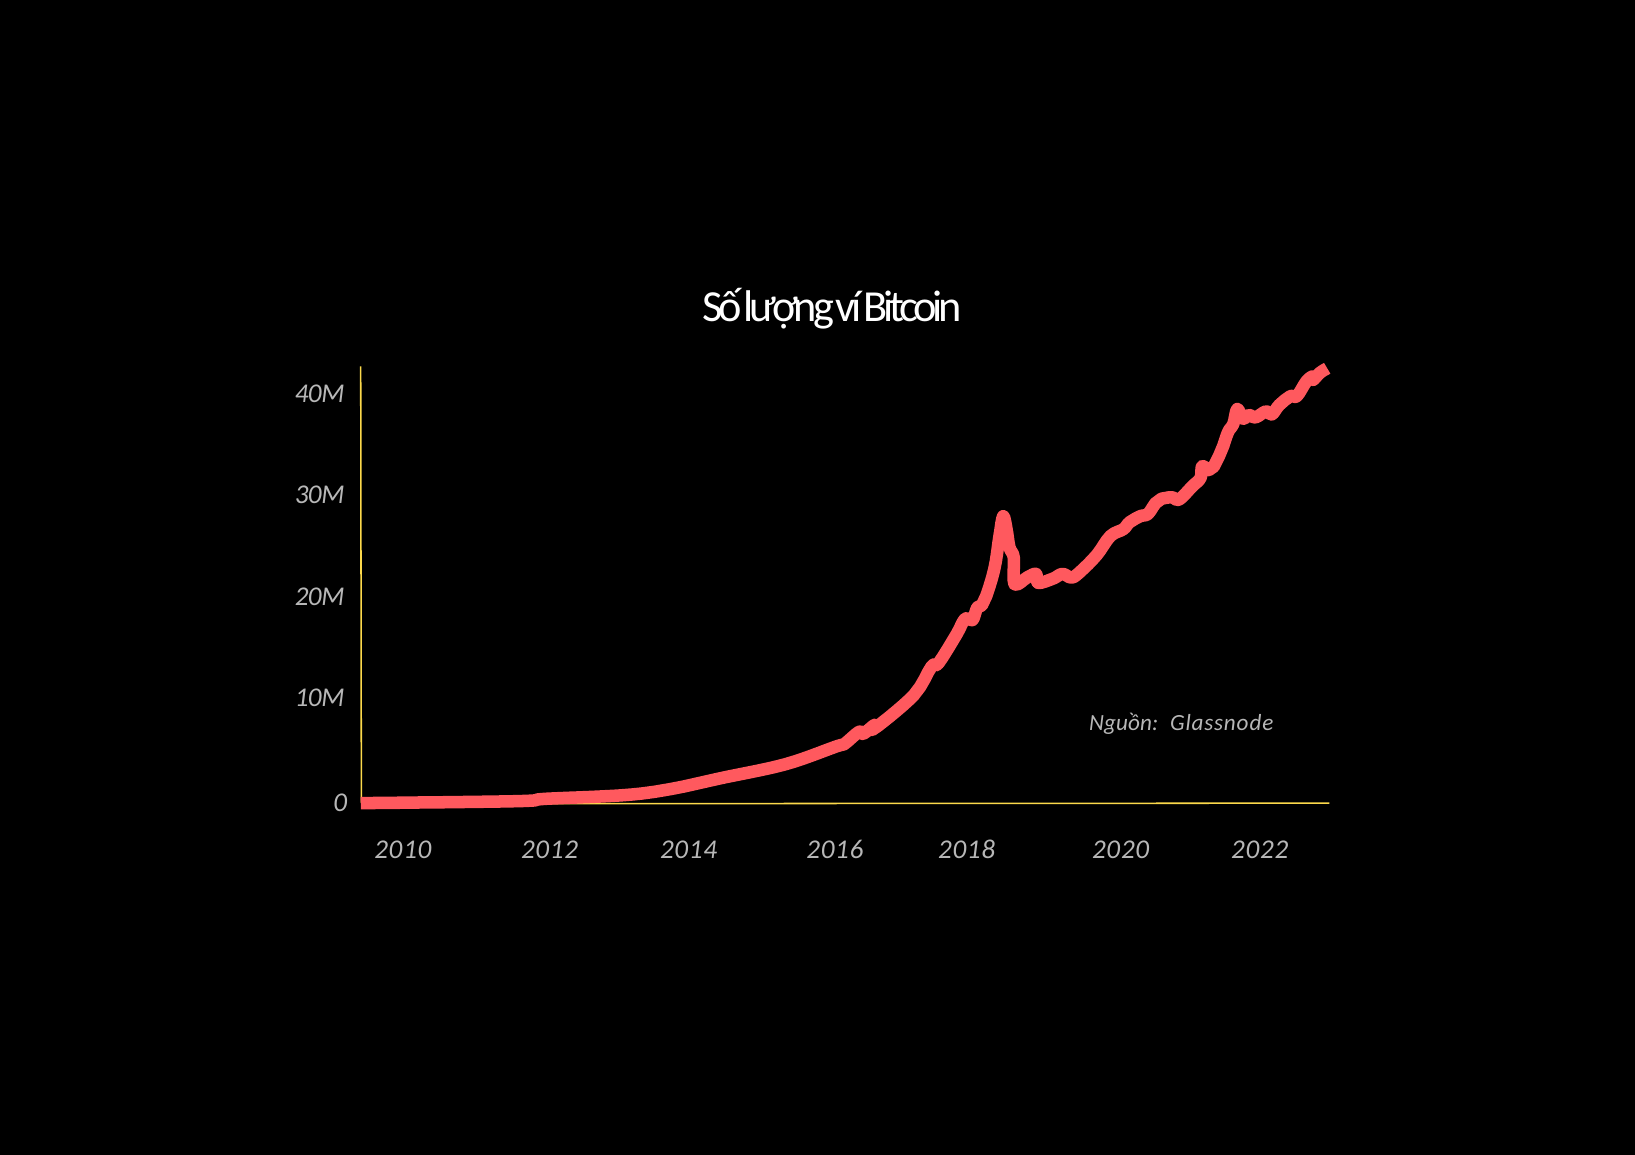

# Số lượng ví Bitcoin

40M

30M

20M

10M
@anilsaidso
Nguồn: Glassnode
0
2010
2012
2014
2016
2018
2020
2022